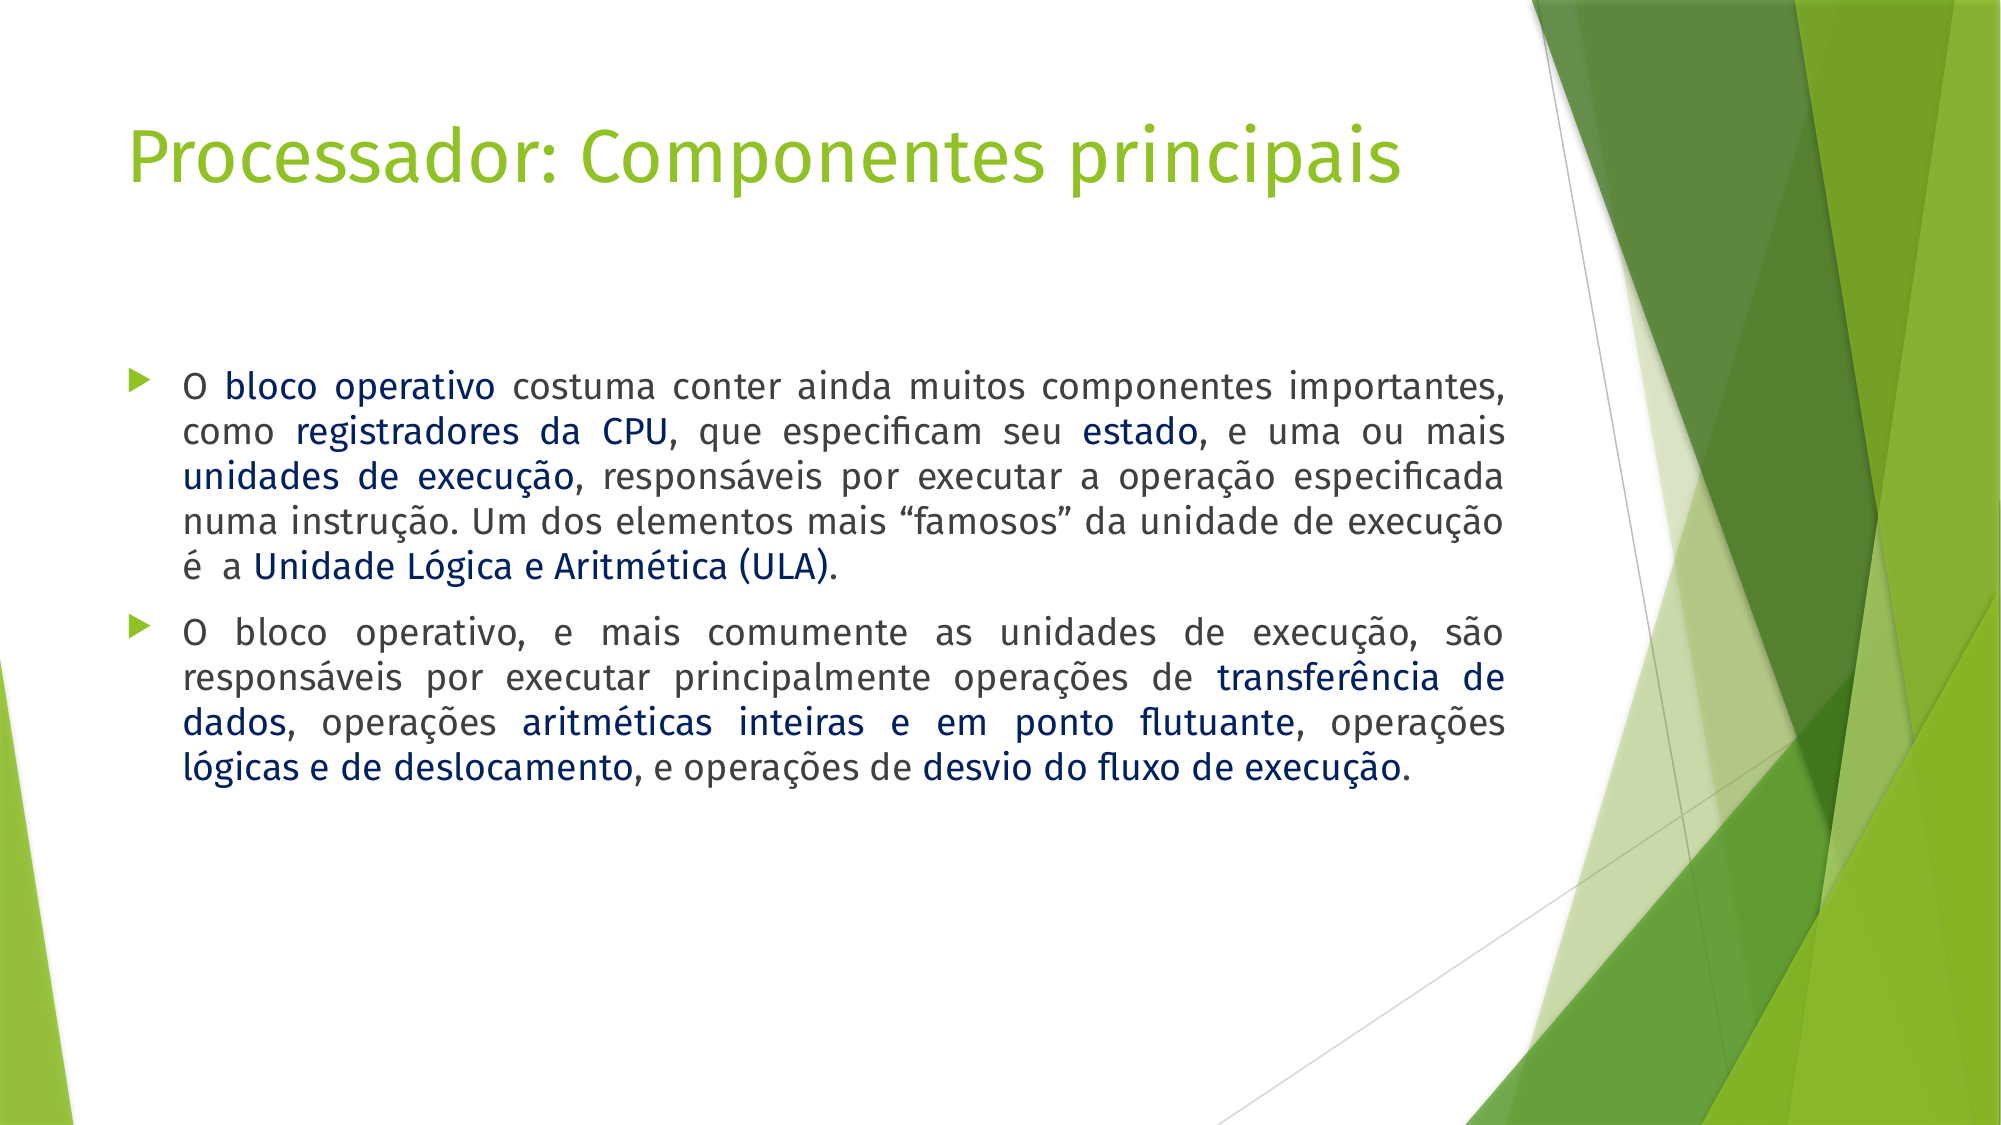

# Processador: Componentes principais
O bloco operativo costuma conter ainda muitos componentes importantes, como registradores da CPU, que especificam seu estado, e uma ou mais unidades de execução, responsáveis por executar a operação especificada numa instrução. Um dos elementos mais “famosos” da unidade de execução é  a Unidade Lógica e Aritmética (ULA).
O bloco operativo, e mais comumente as unidades de execução, são responsáveis por executar principalmente operações de transferência de dados, operações aritméticas inteiras e em ponto flutuante, operações lógicas e de deslocamento, e operações de desvio do fluxo de execução.